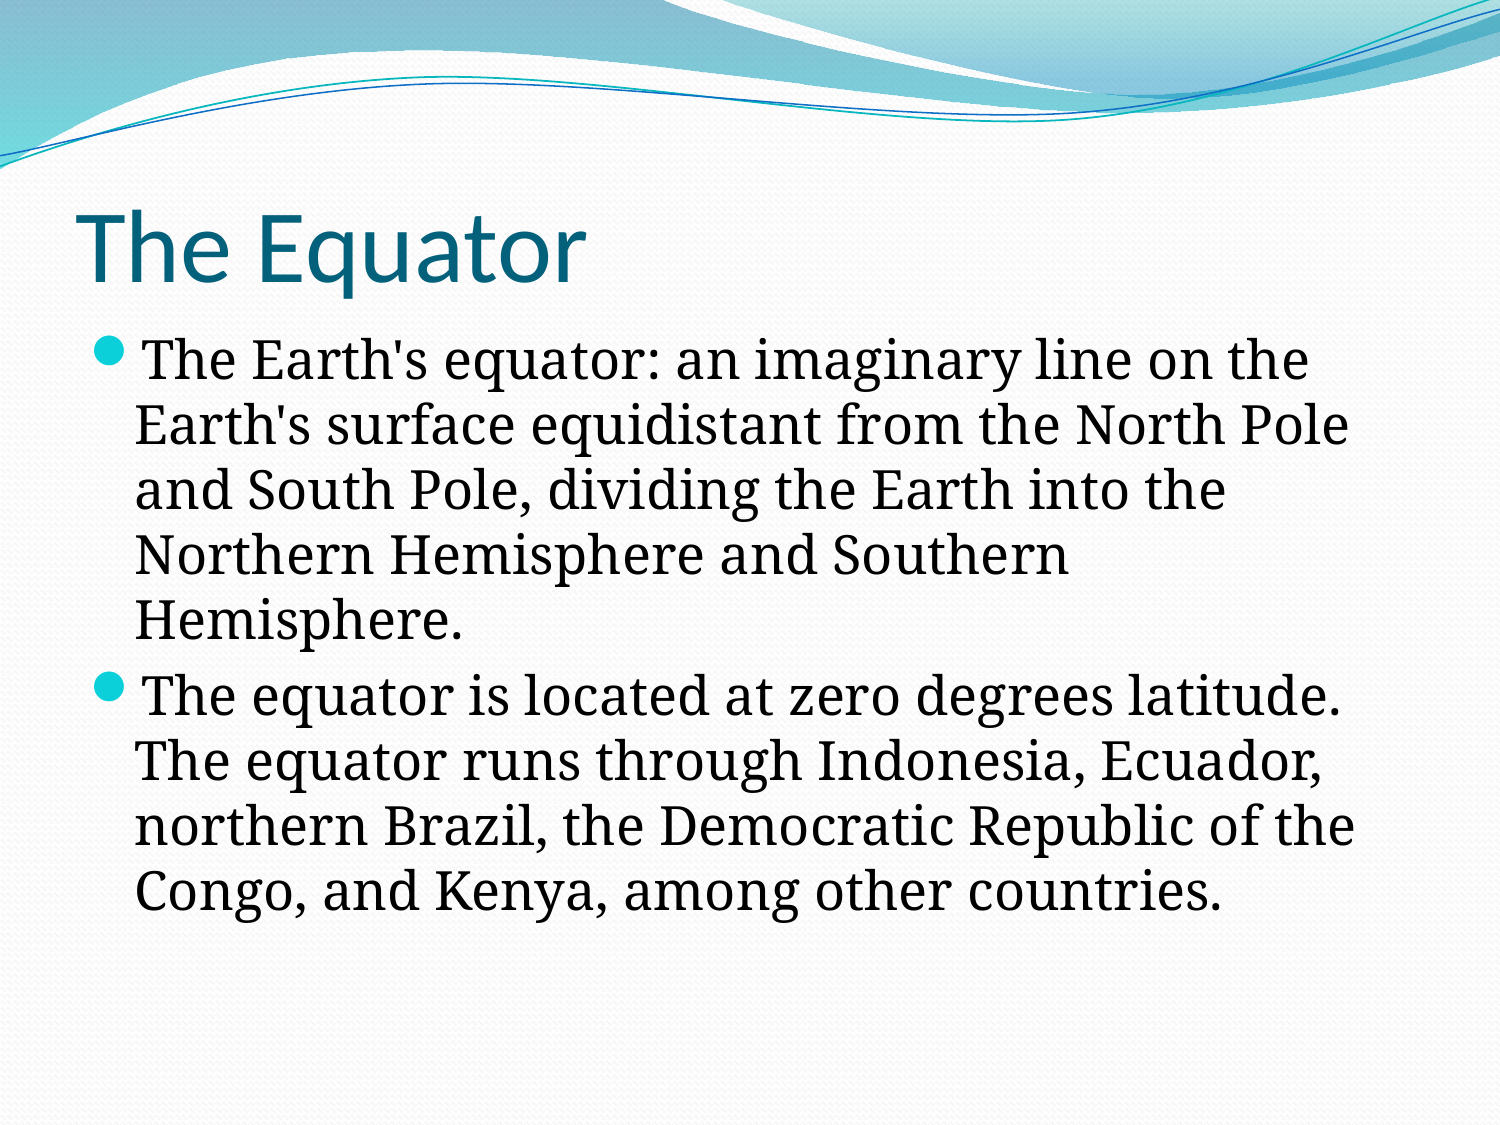

# The Equator
The Earth's equator: an imaginary line on the Earth's surface equidistant from the North Pole and South Pole, dividing the Earth into the Northern Hemisphere and Southern Hemisphere.
The equator is located at zero degrees latitude. The equator runs through Indonesia, Ecuador, northern Brazil, the Democratic Republic of the Congo, and Kenya, among other countries.